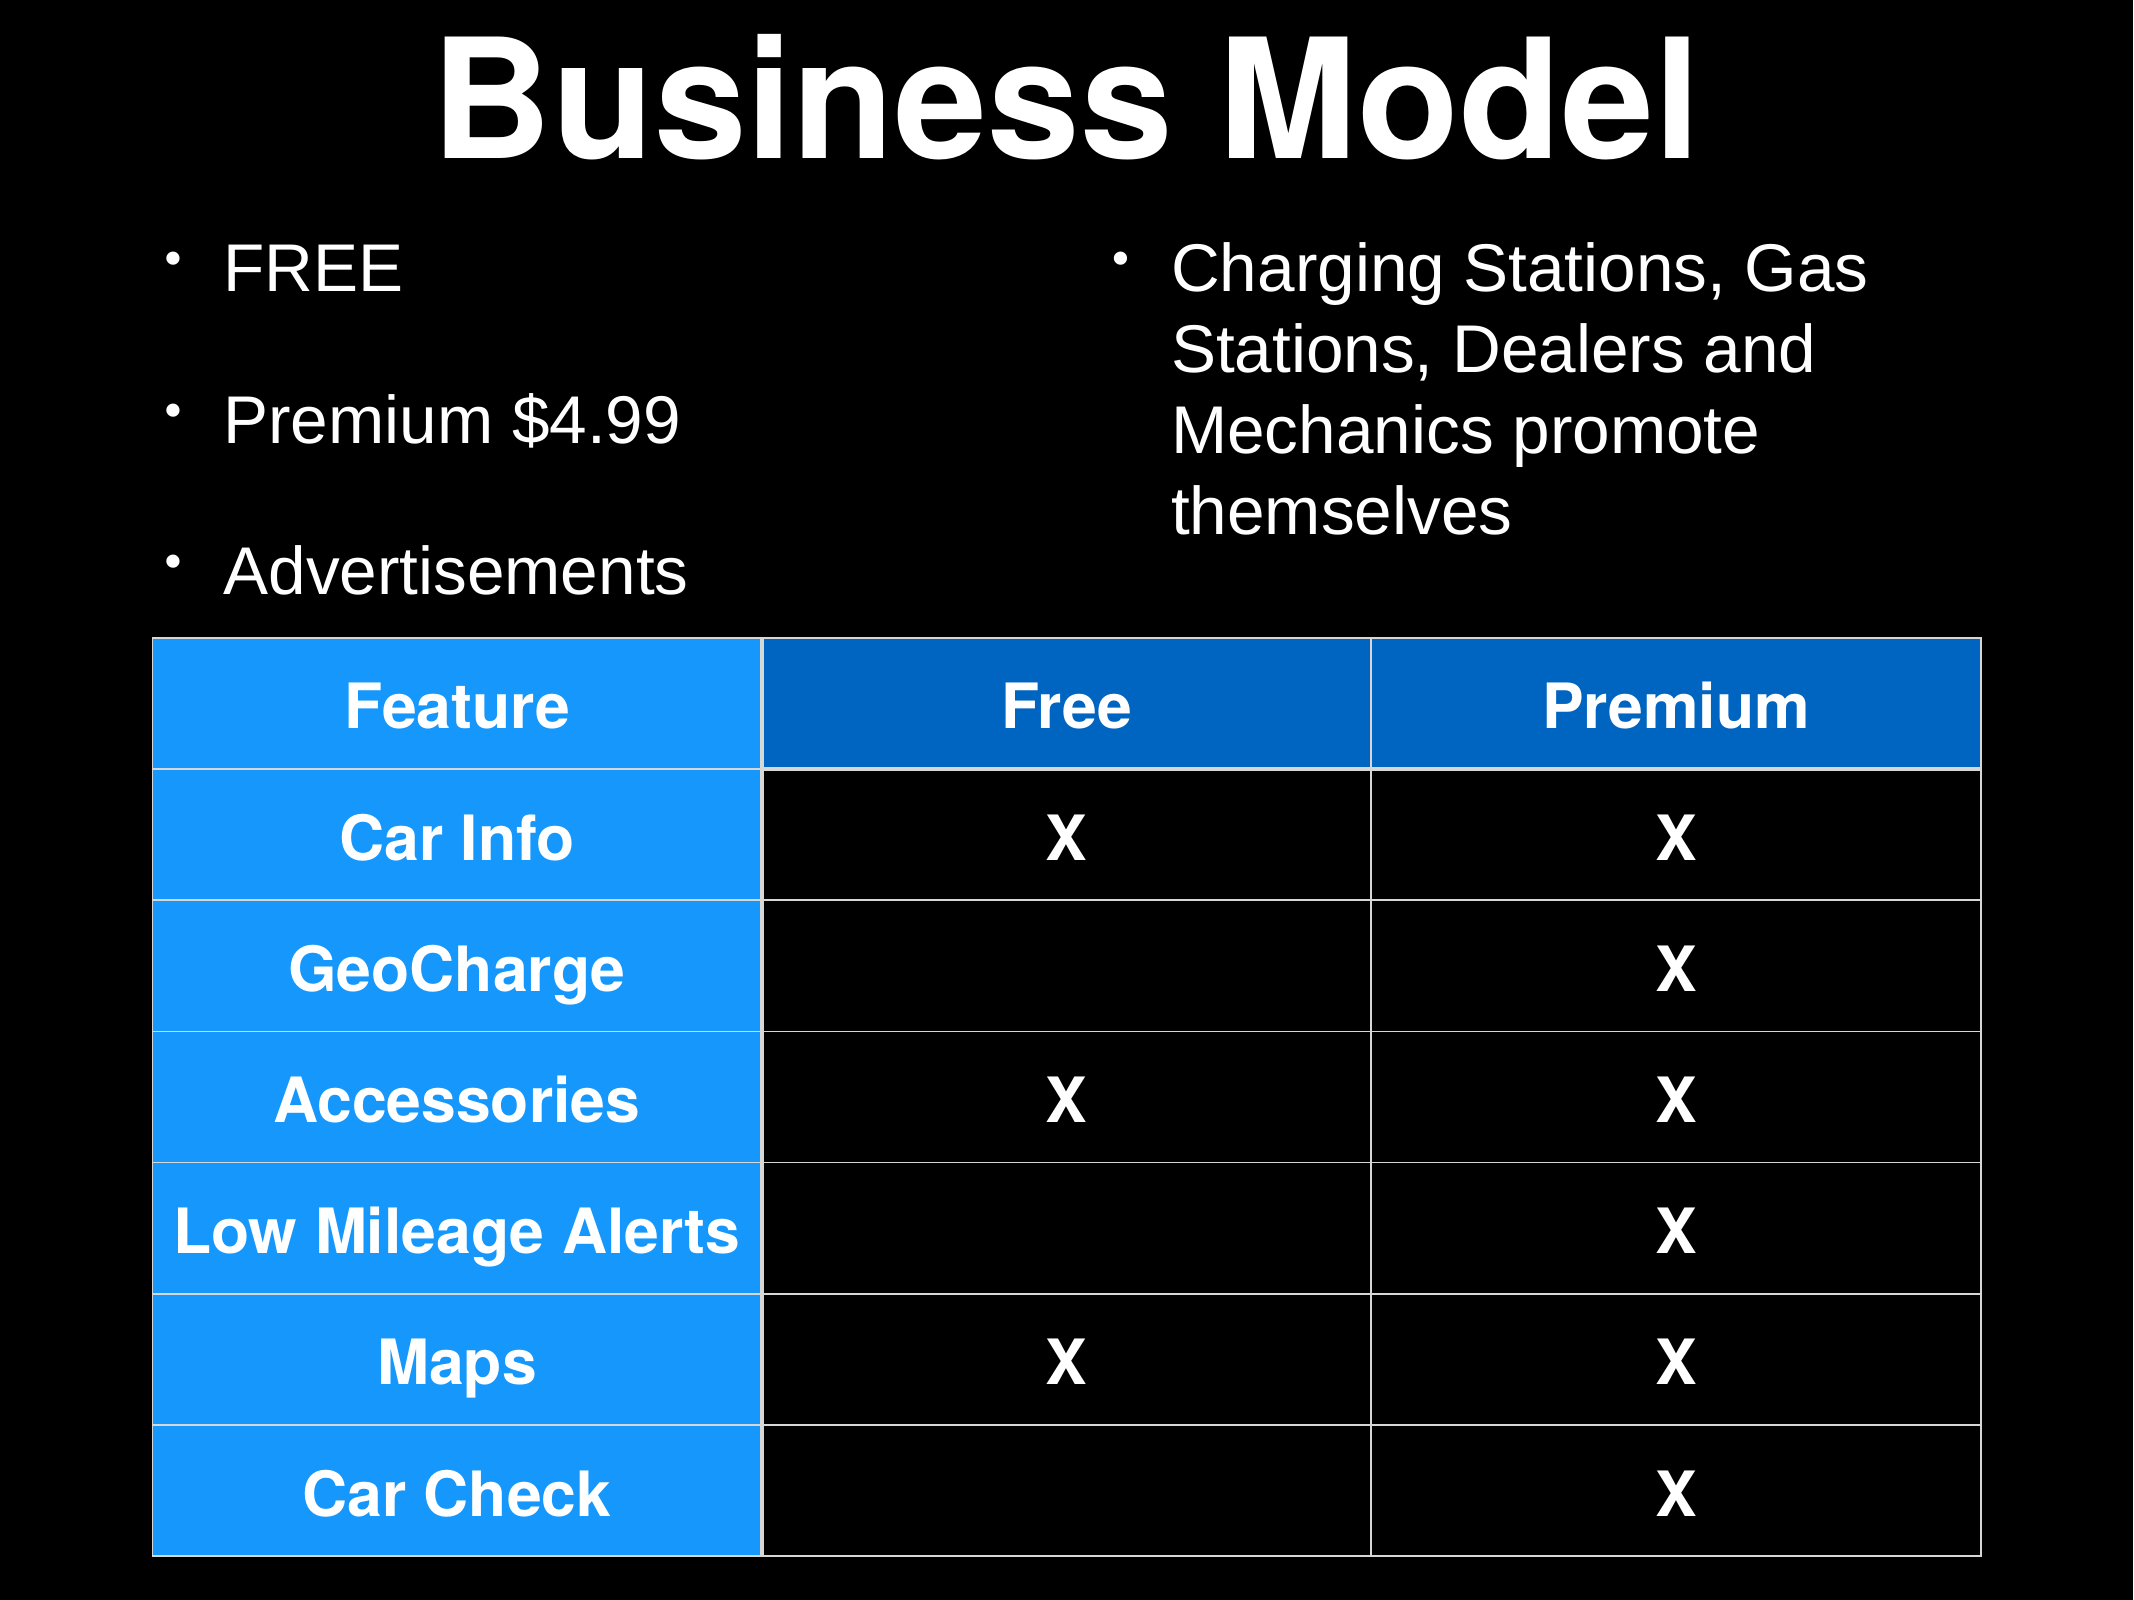

# Business Model
FREE
Premium $4.99
Advertisements
Charging Stations, Gas Stations, Dealers and Mechanics promote themselves
| Feature | Free | Premium |
| --- | --- | --- |
| Car Info | X | X |
| GeoCharge |  | X |
| Accessories | X | X |
| Low Mileage Alerts |  | X |
| Maps | X | X |
| Car Check |  | X |